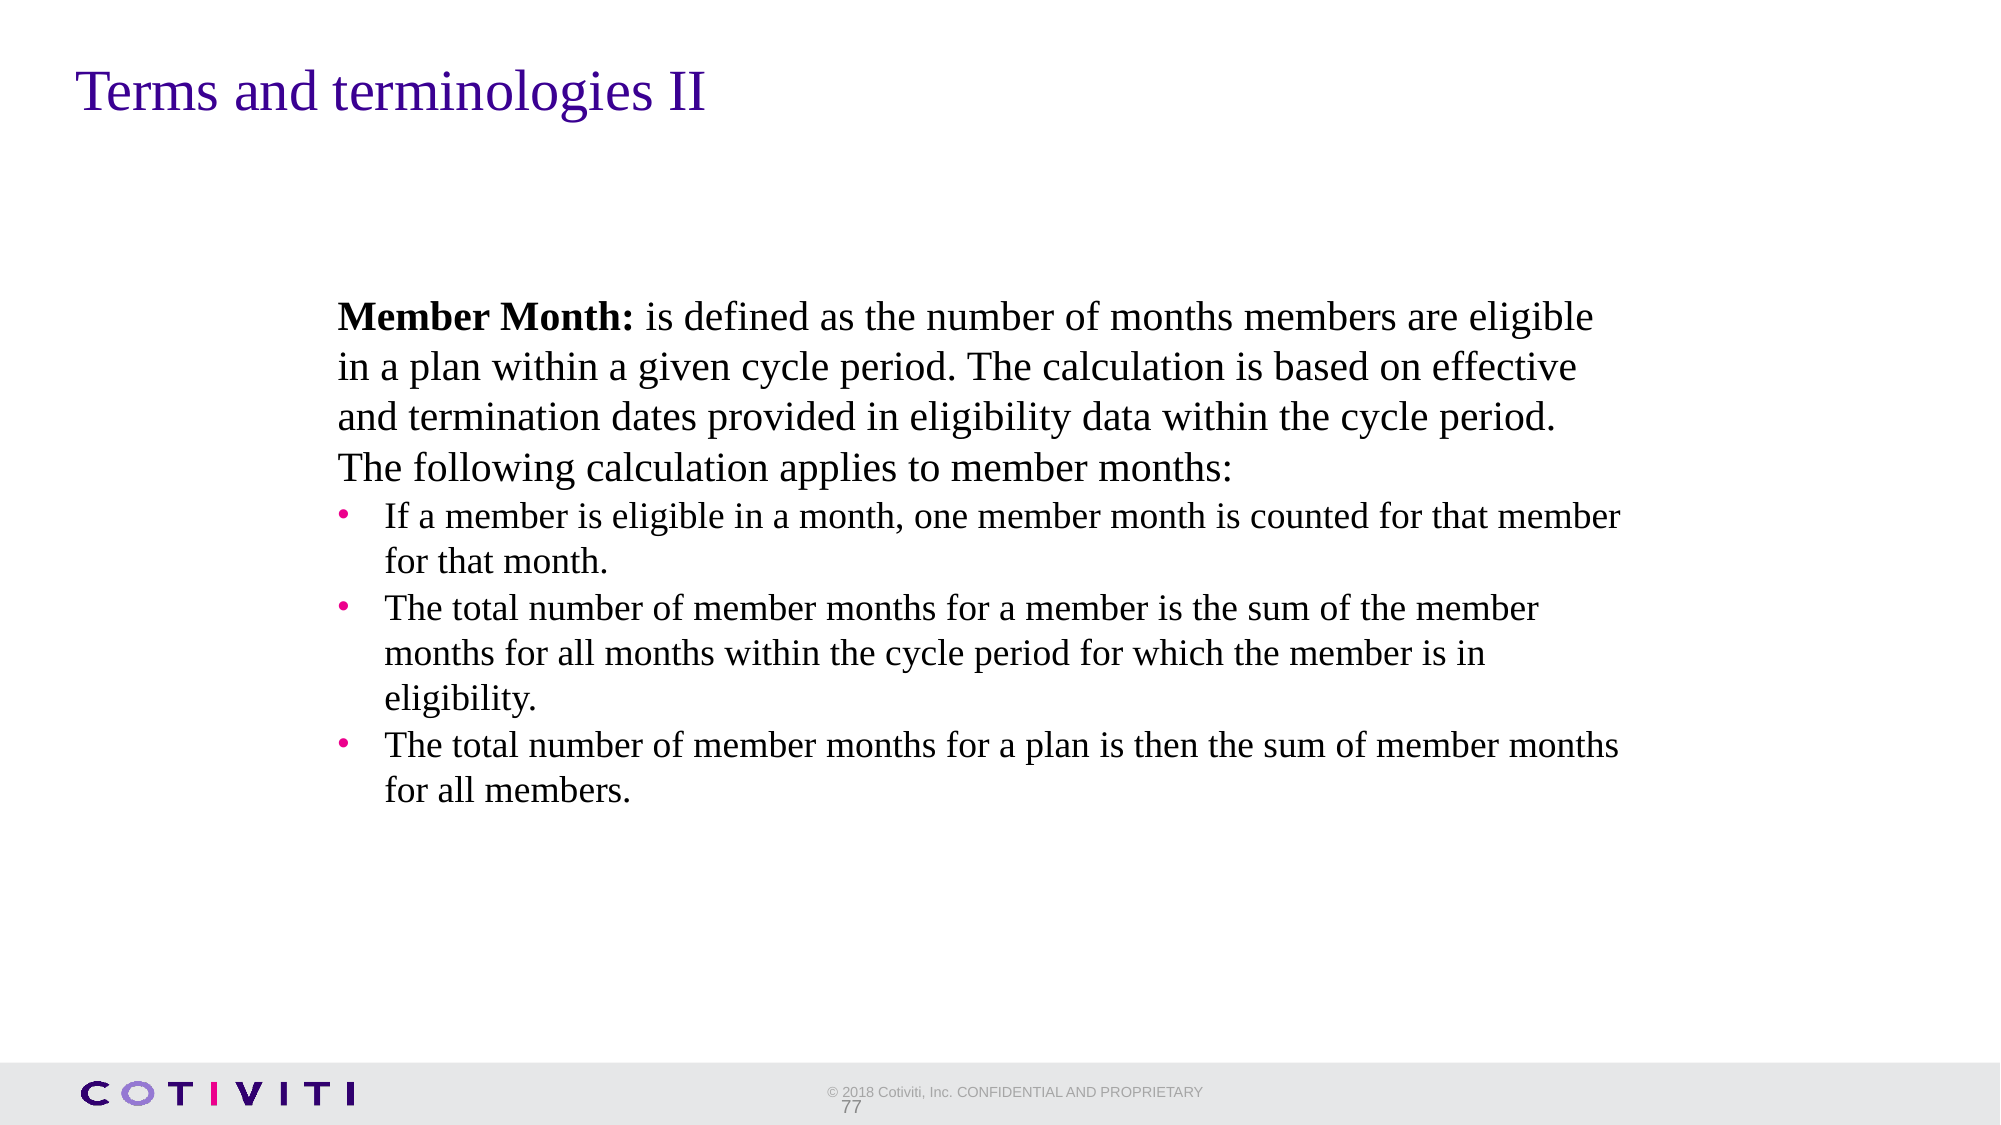

# Terms and terminologies II

Member Month: is defined as the number of months members are eligible in a plan within a given cycle period. The calculation is based on effective and termination dates provided in eligibility data within the cycle period.  The following calculation applies to member months:
If a member is eligible in a month, one member month is counted for that member for that month.
The total number of member months for a member is the sum of the member months for all months within the cycle period for which the member is in eligibility.
The total number of member months for a plan is then the sum of member months for all members.

77